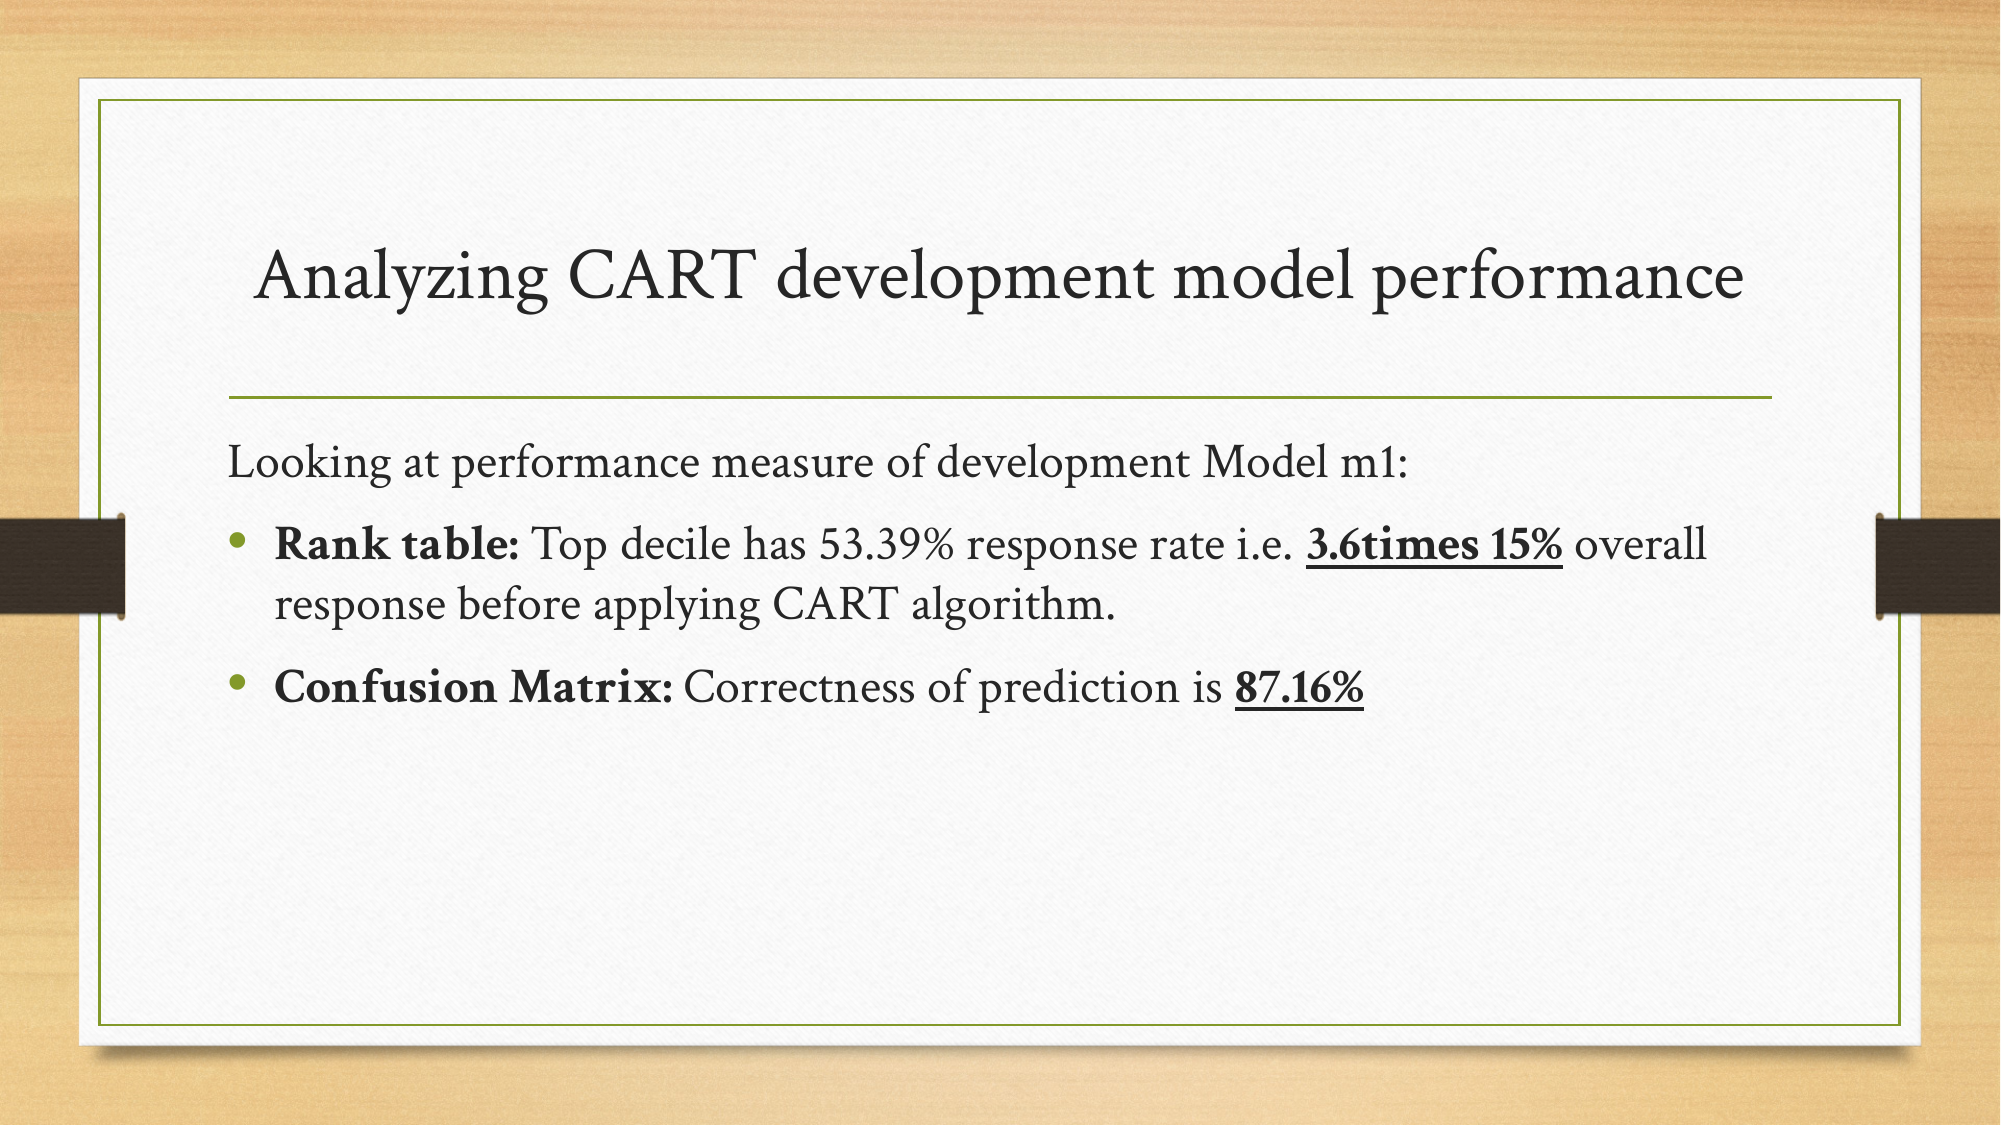

# Analyzing CART development model performance
Looking at performance measure of development Model m1:
Rank table: Top decile has 53.39% response rate i.e. 3.6times 15% overall response before applying CART algorithm.
Confusion Matrix: Correctness of prediction is 87.16%